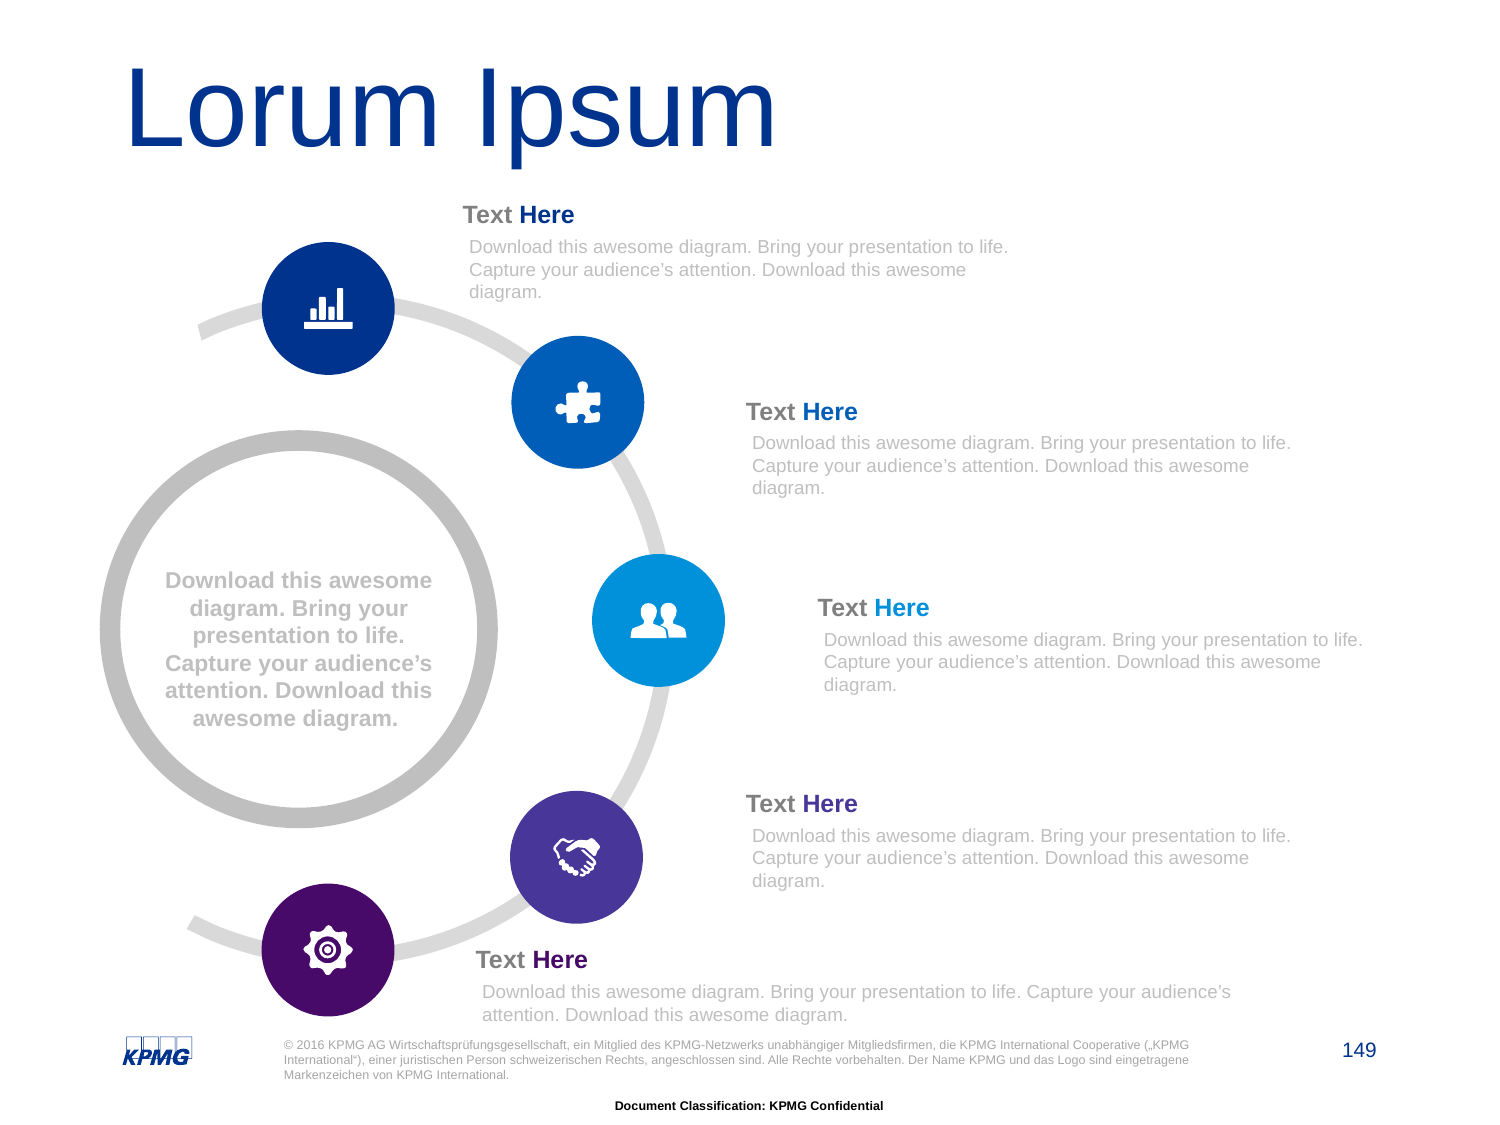

# Lorum Ipsum
Text Here
Download this awesome diagram. Bring your presentation to life. Capture your audience’s attention. Download this awesome diagram.

Download this awesome diagram. Bring your presentation to life. Capture your audience’s attention. Download this awesome diagram.
Text Here
Download this awesome diagram. Bring your presentation to life. Capture your audience’s attention. Download this awesome diagram.
Text Here
Download this awesome diagram. Bring your presentation to life. Capture your audience’s attention. Download this awesome diagram.
Text Here
Download this awesome diagram. Bring your presentation to life. Capture your audience’s attention. Download this awesome diagram.
Text Here
Download this awesome diagram. Bring your presentation to life. Capture your audience’s attention. Download this awesome diagram.